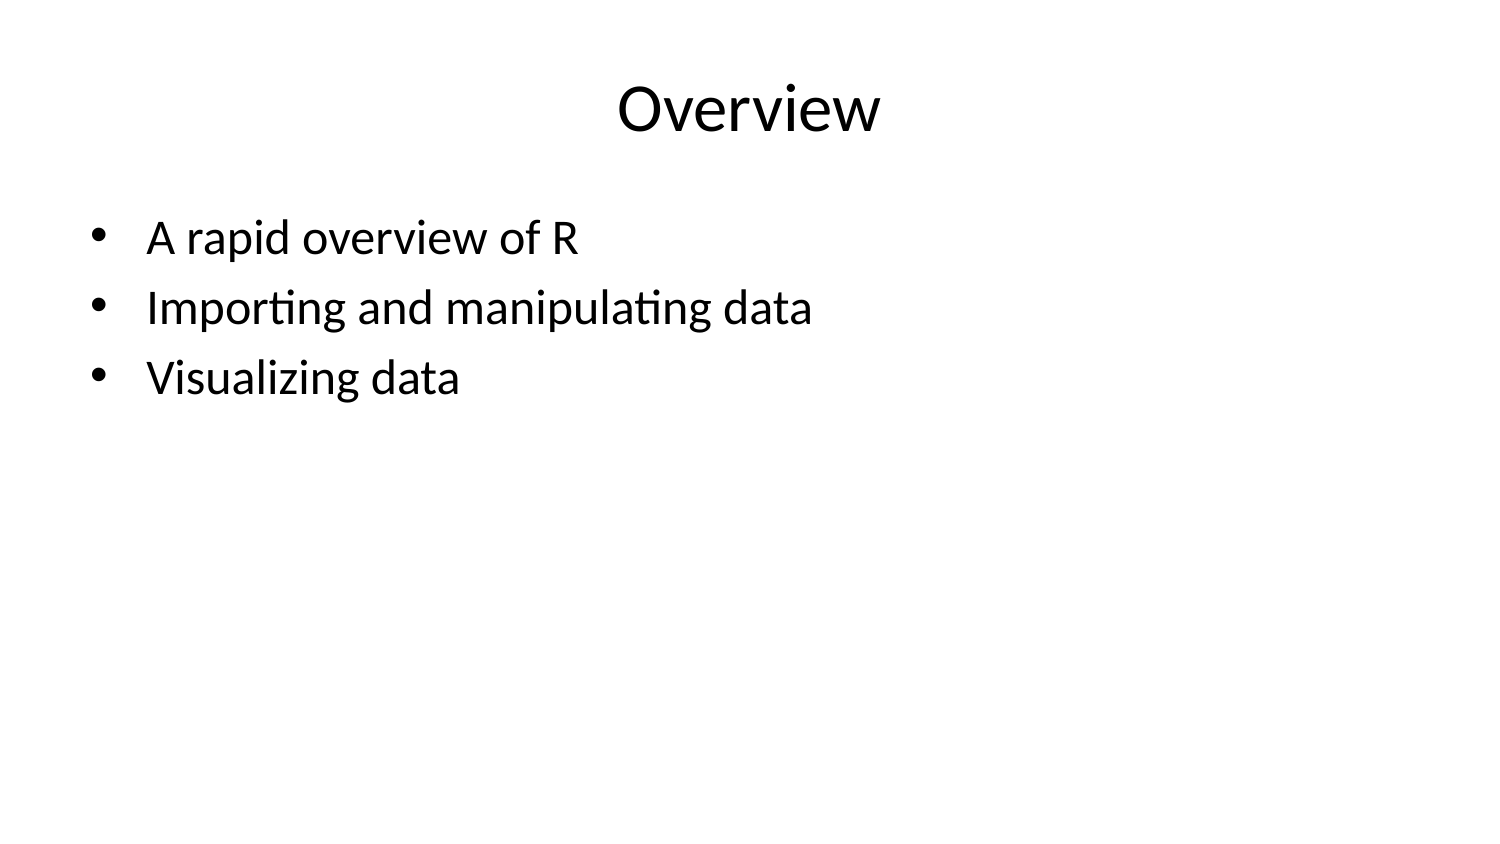

# Overview
A rapid overview of R
Importing and manipulating data
Visualizing data